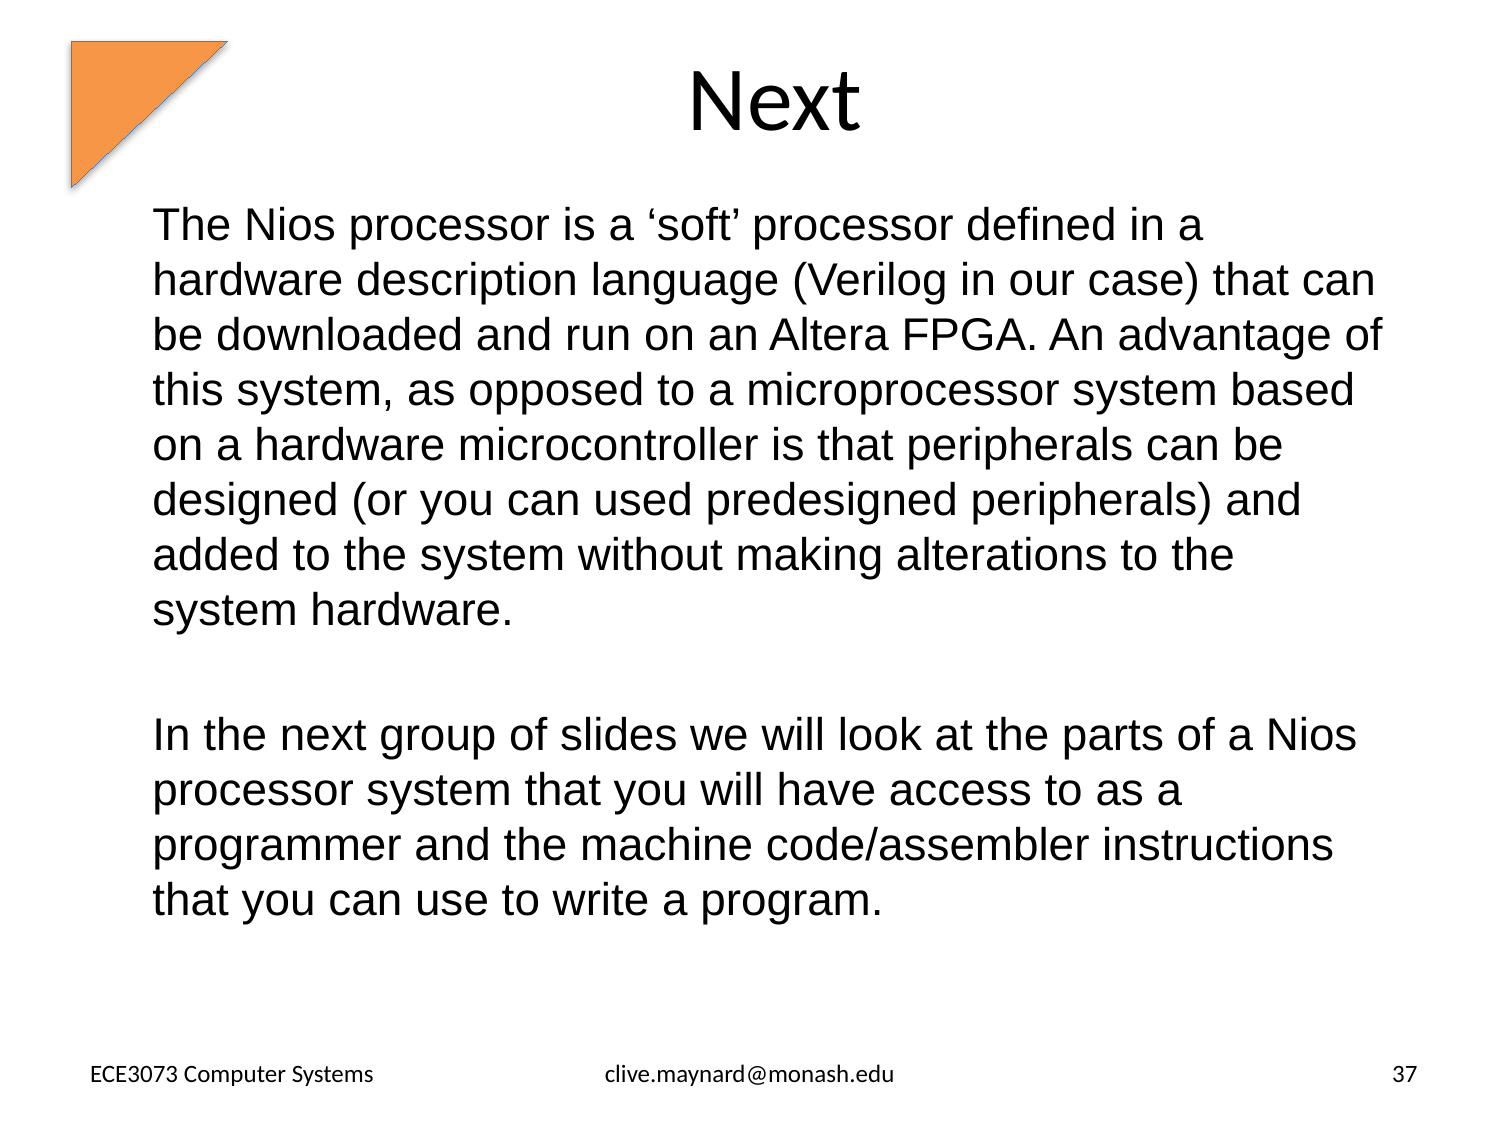

# Next
The Nios processor is a ‘soft’ processor defined in a hardware description language (Verilog in our case) that can be downloaded and run on an Altera FPGA. An advantage of this system, as opposed to a microprocessor system based on a hardware microcontroller is that peripherals can be designed (or you can used predesigned peripherals) and added to the system without making alterations to the system hardware.

In the next group of slides we will look at the parts of a Nios processor system that you will have access to as a programmer and the machine code/assembler instructions that you can use to write a program.

ECE3073 Computer Systems
clive.maynard@monash.edu
37